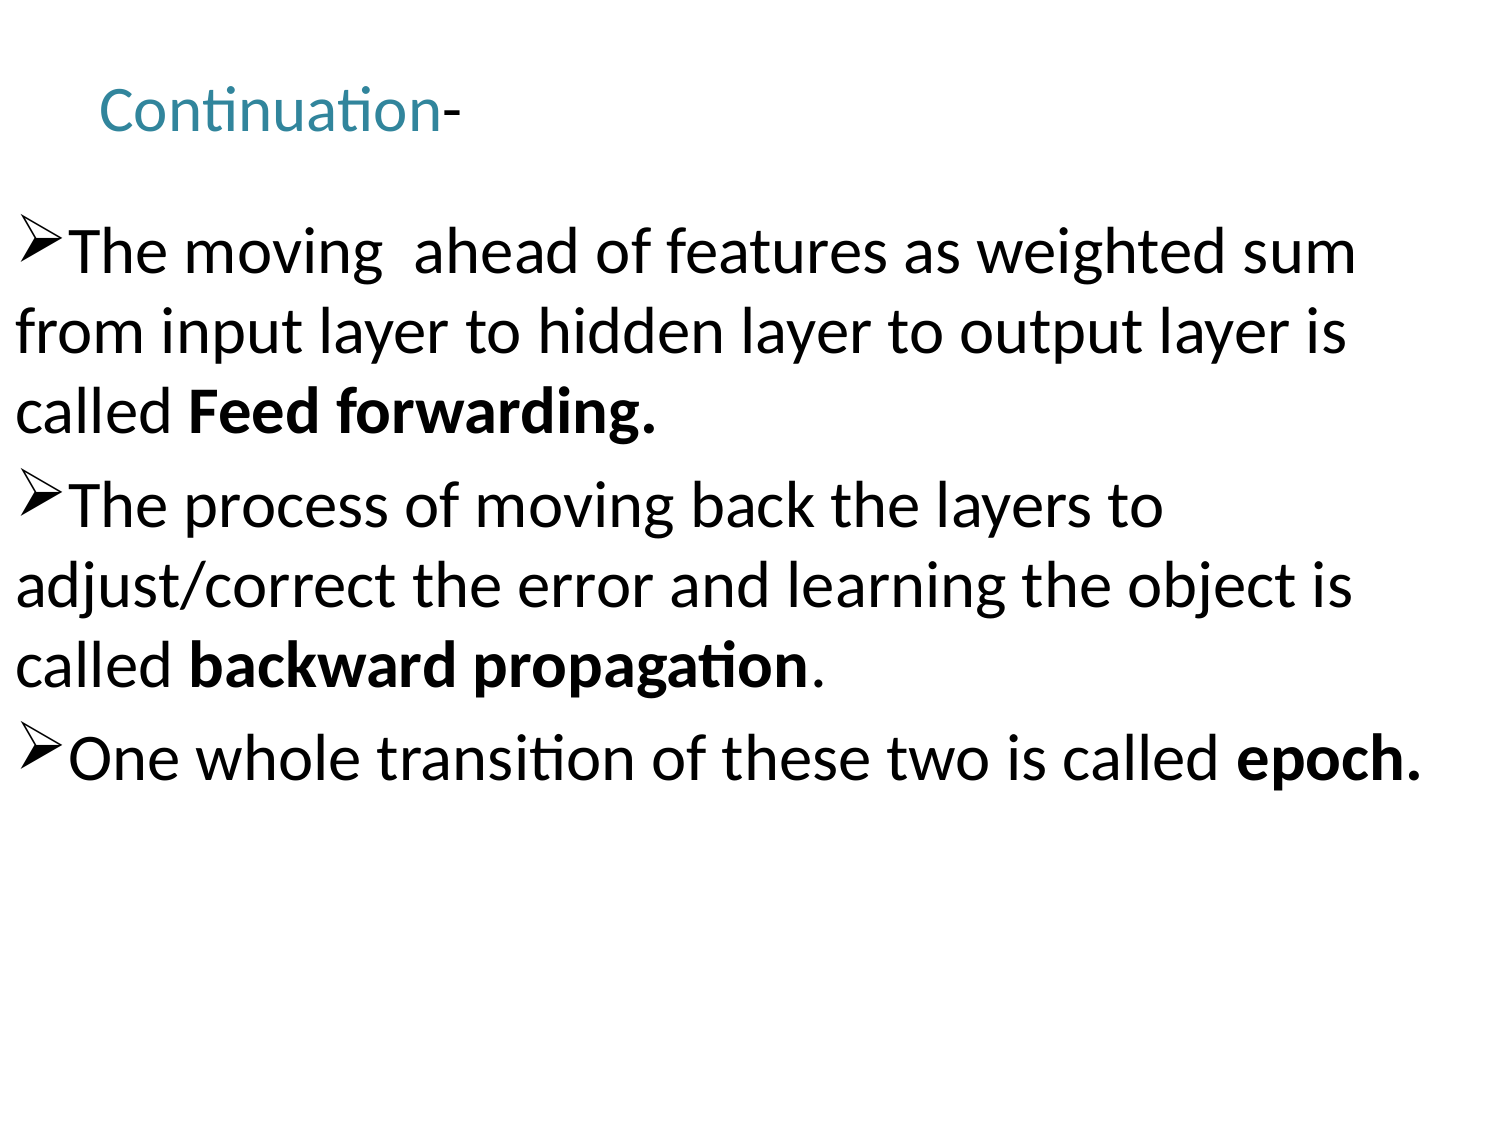

# Continuation-
The moving  ahead of features as weighted sum from input layer to hidden layer to output layer is called Feed forwarding.
The process of moving back the layers to adjust/correct the error and learning the object is called backward propagation.
One whole transition of these two is called epoch.